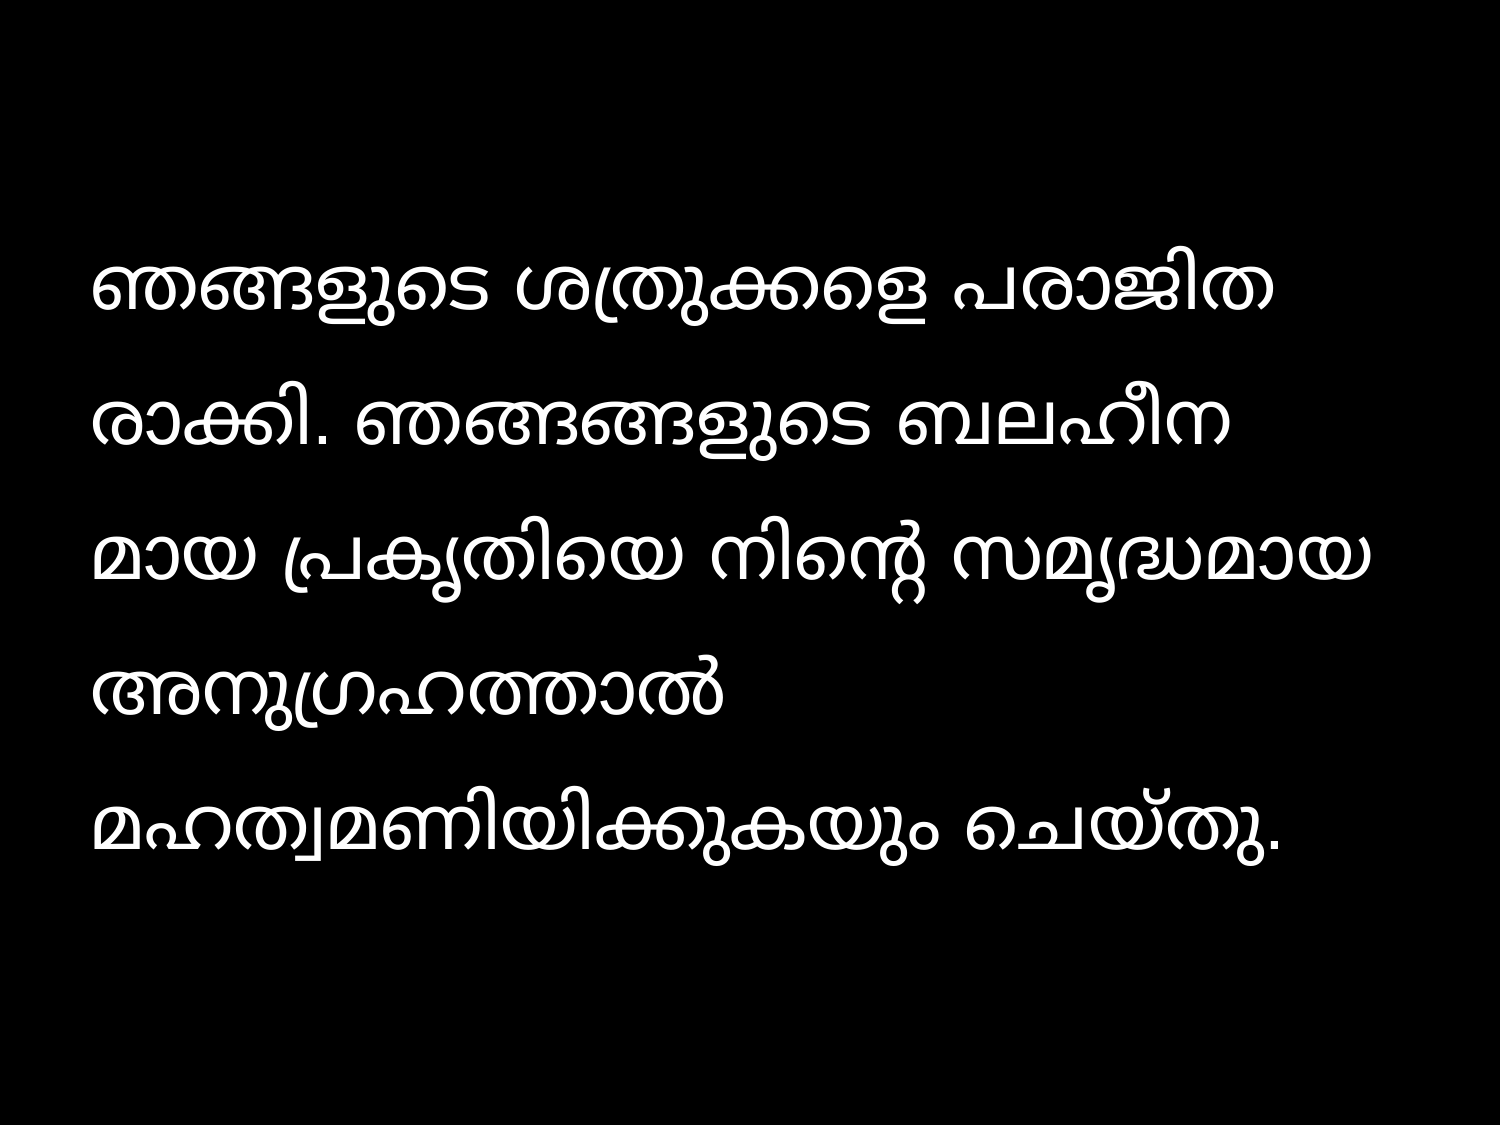

ഞങ്ങളുടെ ശത്രുക്കളെ പരാജിത രാക്കി. ഞങ്ങങ്ങളുടെ ബലഹീന മായ പ്രകൃതിയെ നിന്‍റെ സമൃദ്ധമായ അനുഗ്രഹത്താല്‍ മഹത്വമണിയിക്കുകയും ചെയ്തു.